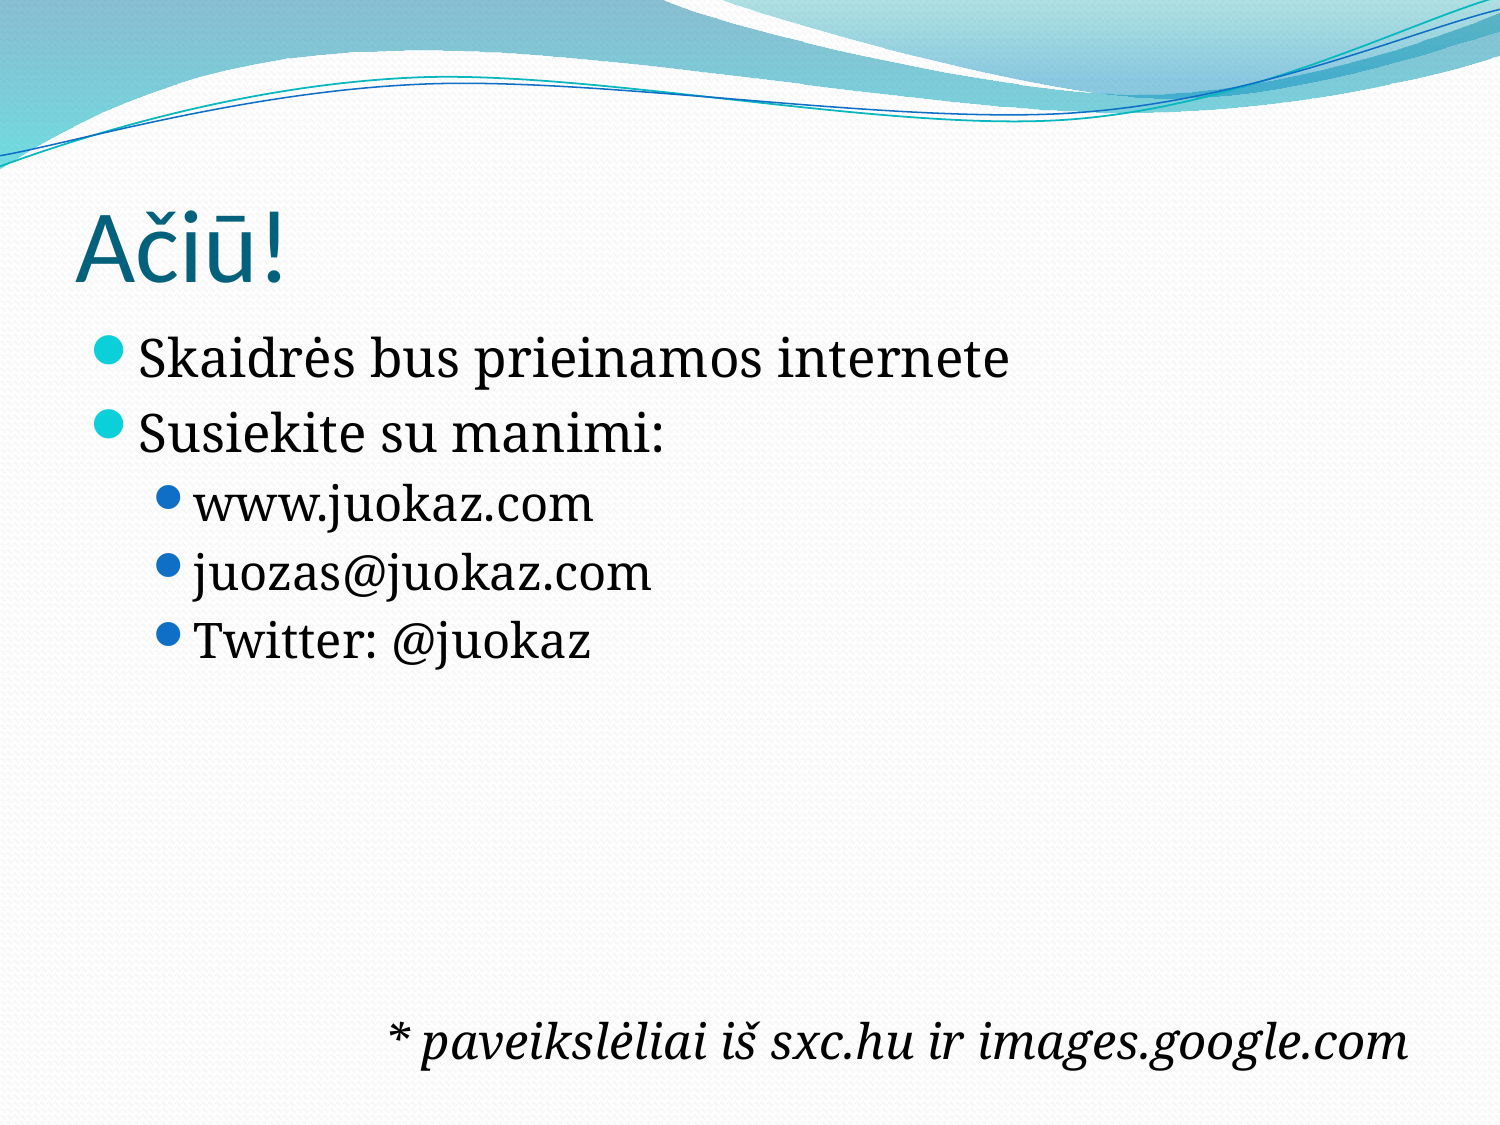

# Ačiū!
Skaidrės bus prieinamos internete
Susiekite su manimi:
www.juokaz.com
juozas@juokaz.com
Twitter: @juokaz

* paveikslėliai iš sxc.hu ir images.google.com